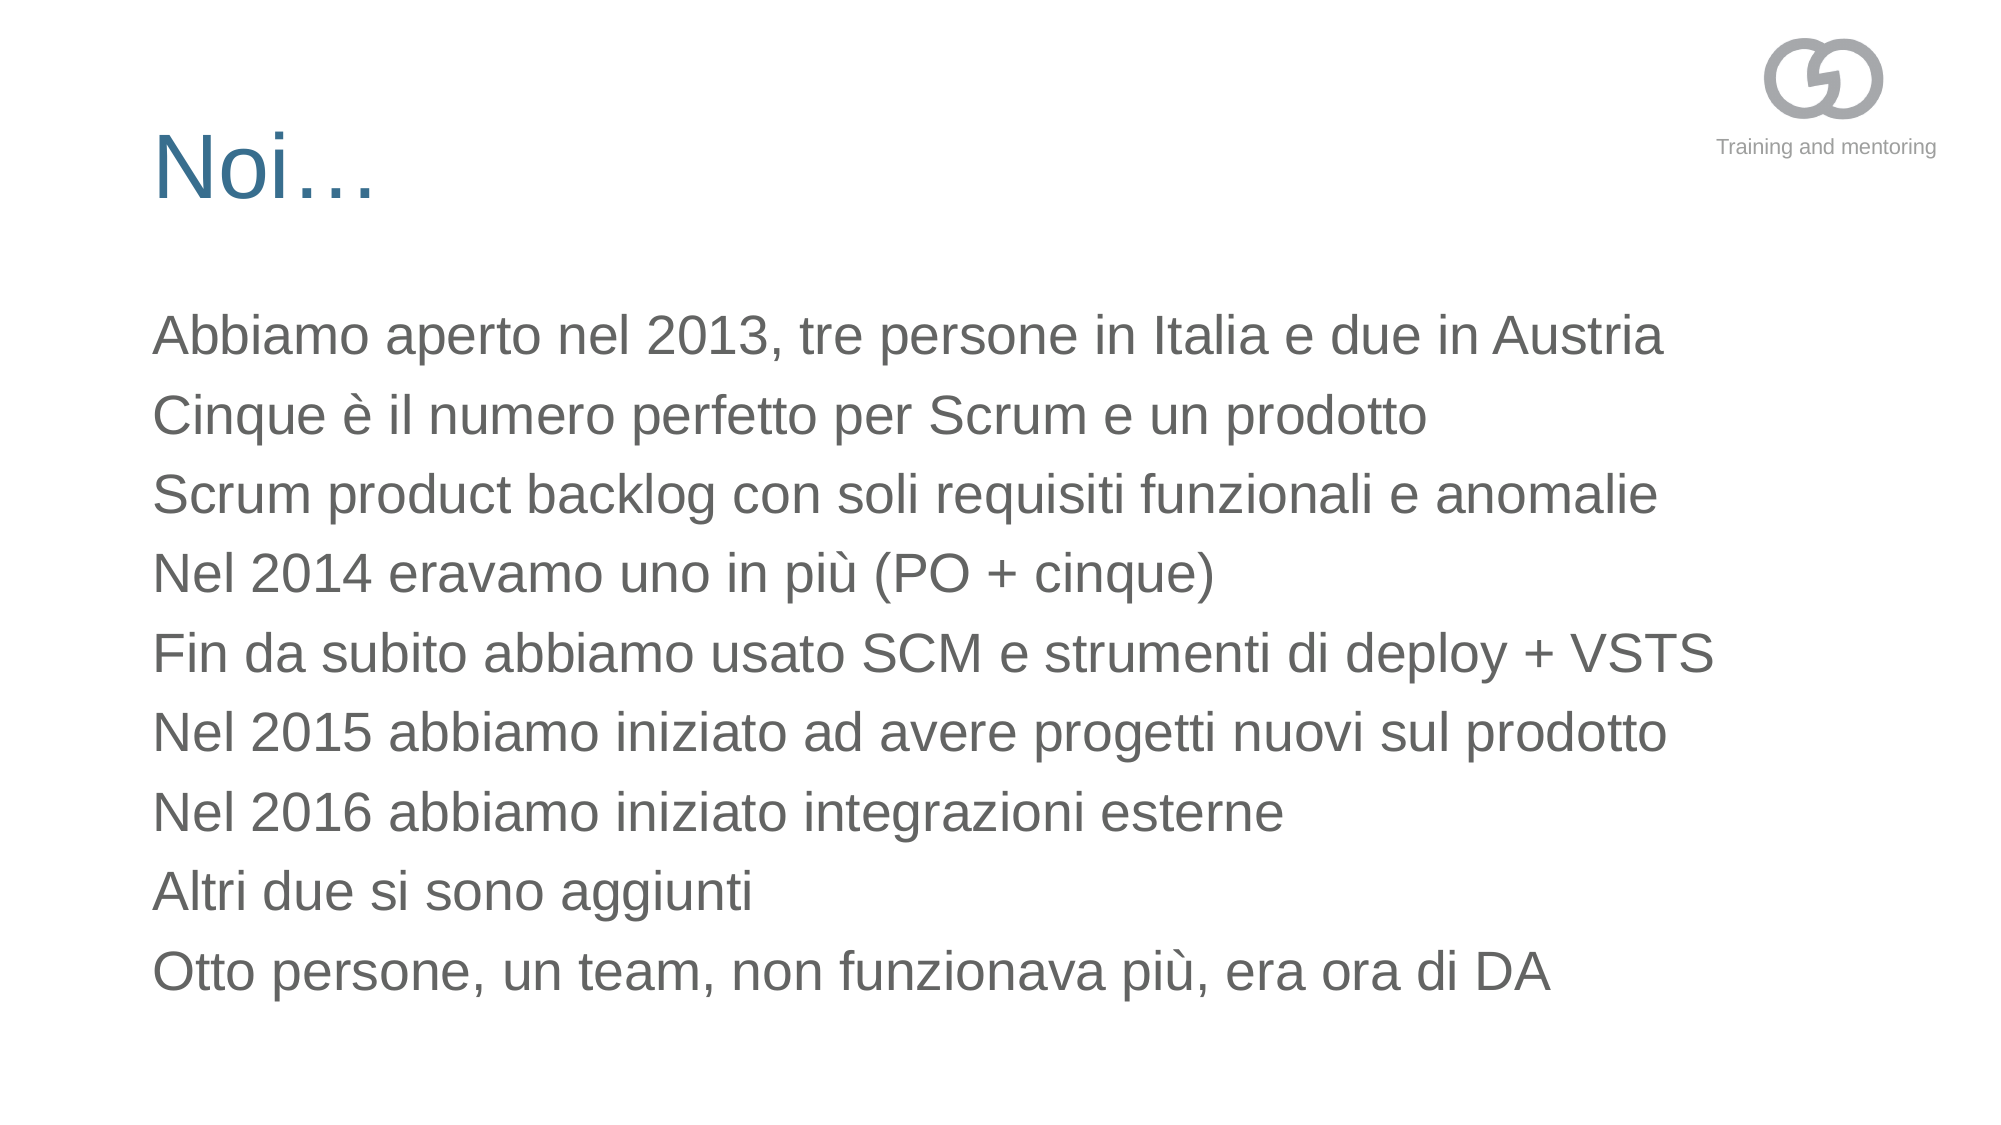

# Noi…
Abbiamo aperto nel 2013, tre persone in Italia e due in Austria
Cinque è il numero perfetto per Scrum e un prodotto
Scrum product backlog con soli requisiti funzionali e anomalie
Nel 2014 eravamo uno in più (PO + cinque)
Fin da subito abbiamo usato SCM e strumenti di deploy + VSTS
Nel 2015 abbiamo iniziato ad avere progetti nuovi sul prodotto
Nel 2016 abbiamo iniziato integrazioni esterne
Altri due si sono aggiunti
Otto persone, un team, non funzionava più, era ora di DA